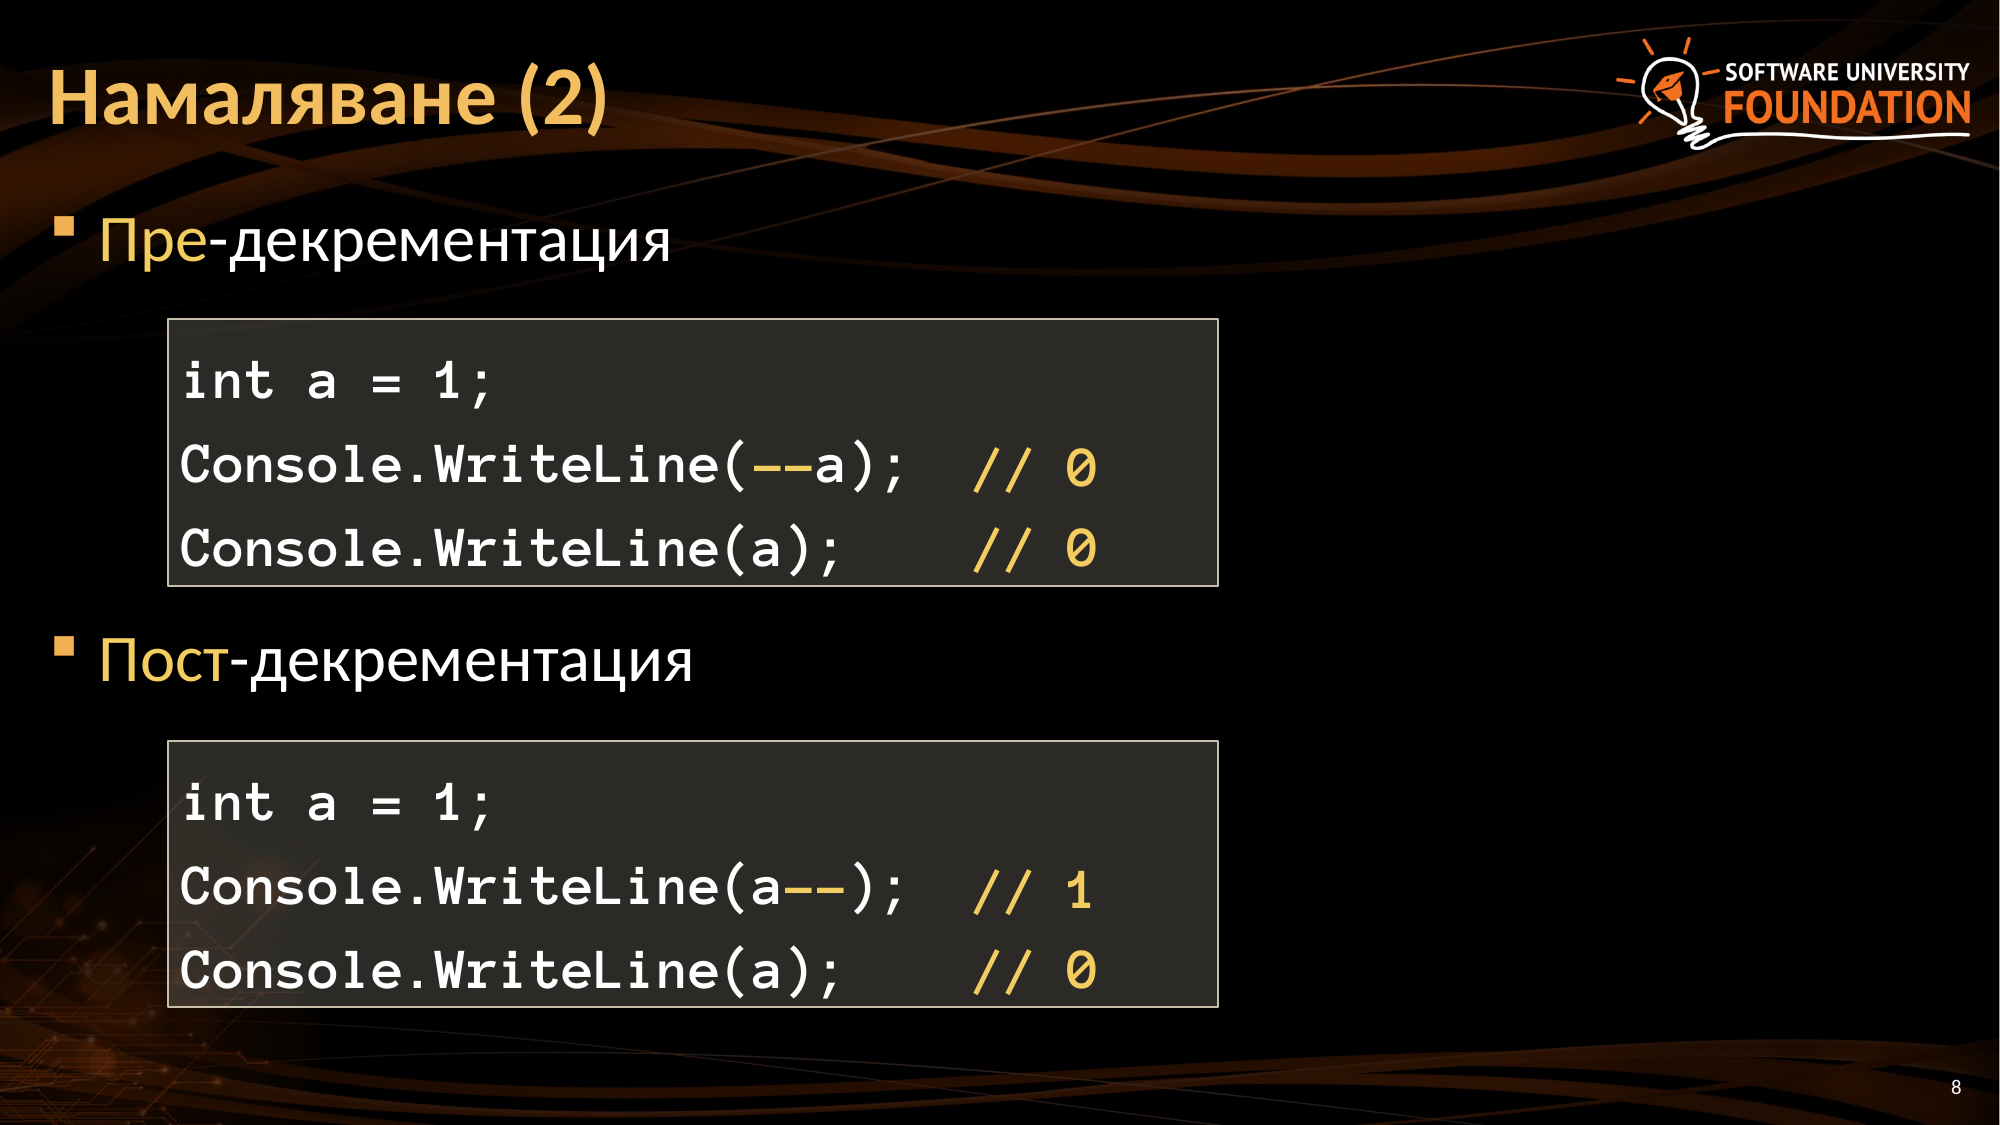

# Намаляване (2)
Пре-декрементация

Пост-декрементация

int a = 1;
Console.WriteLine(--a);
Console.WriteLine(a);
// 0
// 0
int a = 1;
Console.WriteLine(a--);
Console.WriteLine(a);
// 1
// 0
8